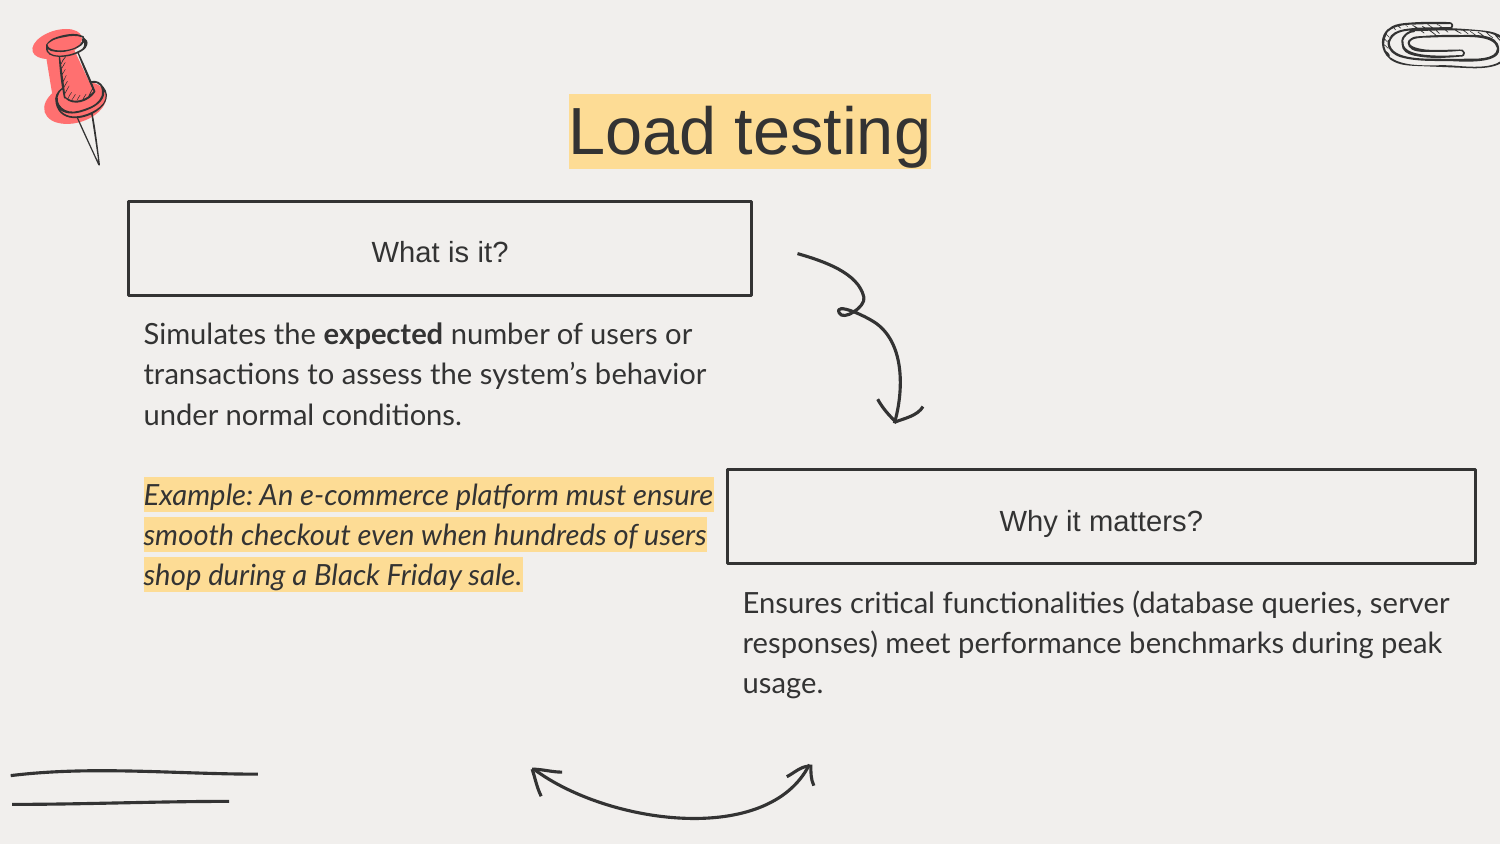

# Load testing
What is it?

Simulates the expected number of users or transactions to assess the system’s behavior under normal conditions.

Example: An e-commerce platform must ensure smooth checkout even when hundreds of users shop during a Black Friday sale.

Why it matters?
Ensures critical functionalities (database queries, server responses) meet performance benchmarks during peak usage.